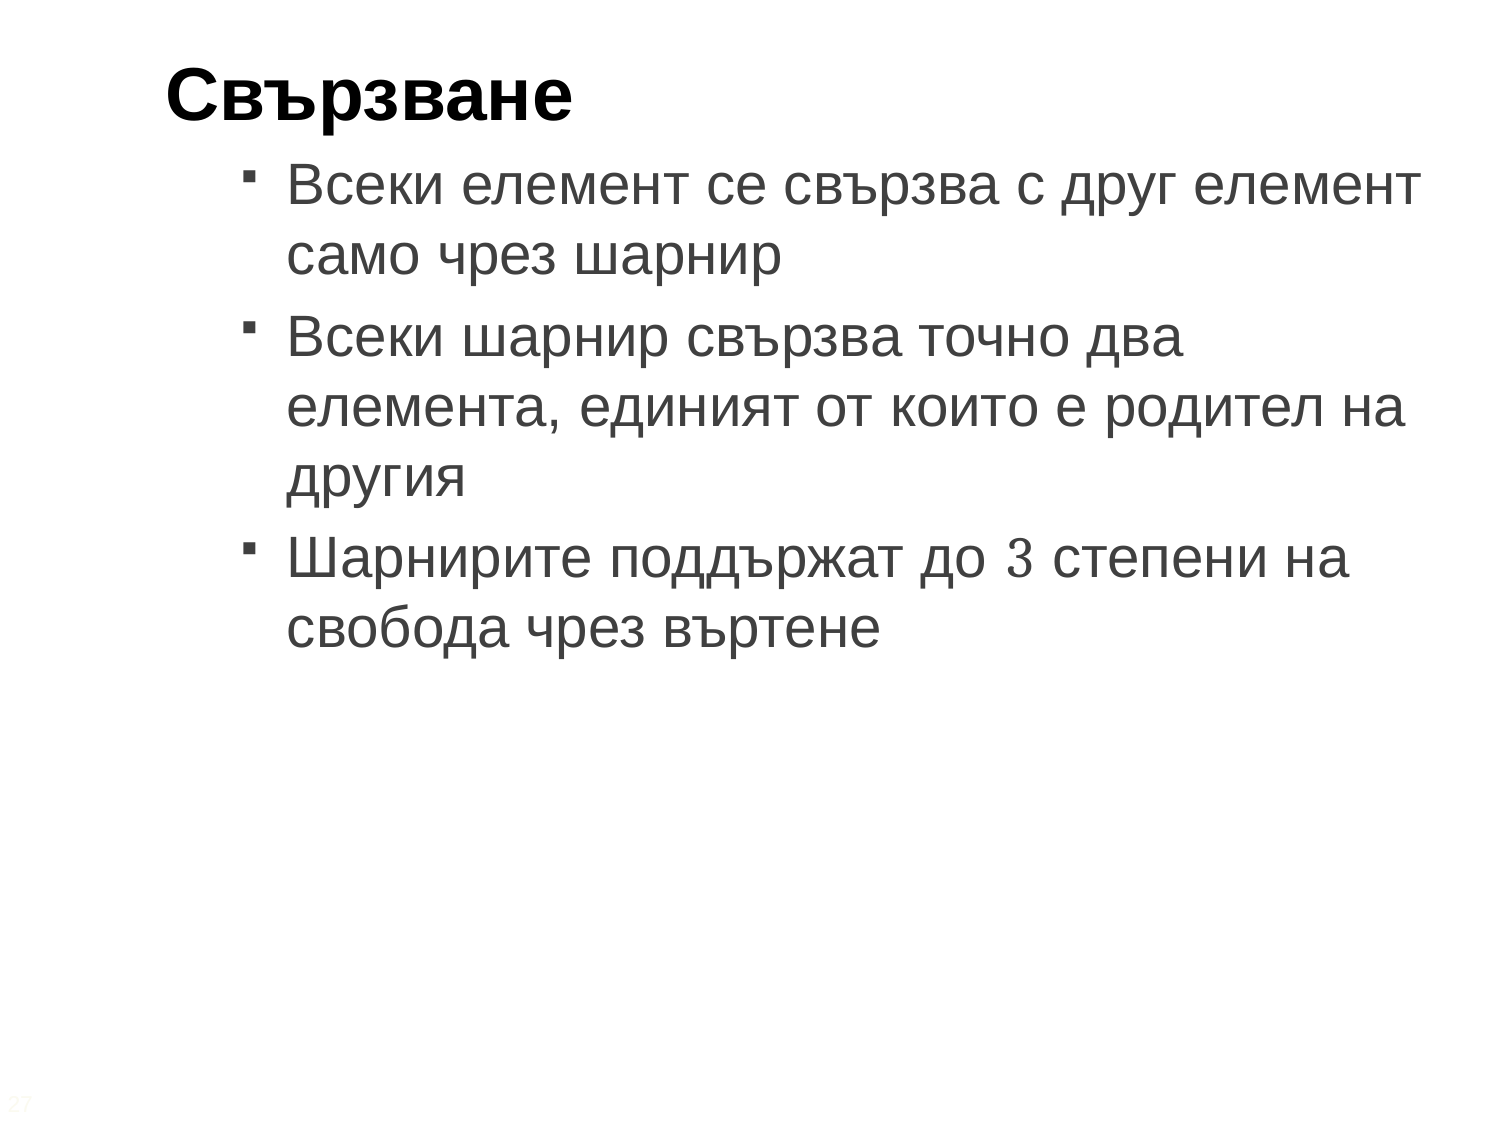

Свързване
Всеки елемент се свързва с друг елемент само чрез шарнир
Всеки шарнир свързва точно два елемента, единият от които е родител на другия
Шарнирите поддържат до 3 степени на свобода чрез въртене